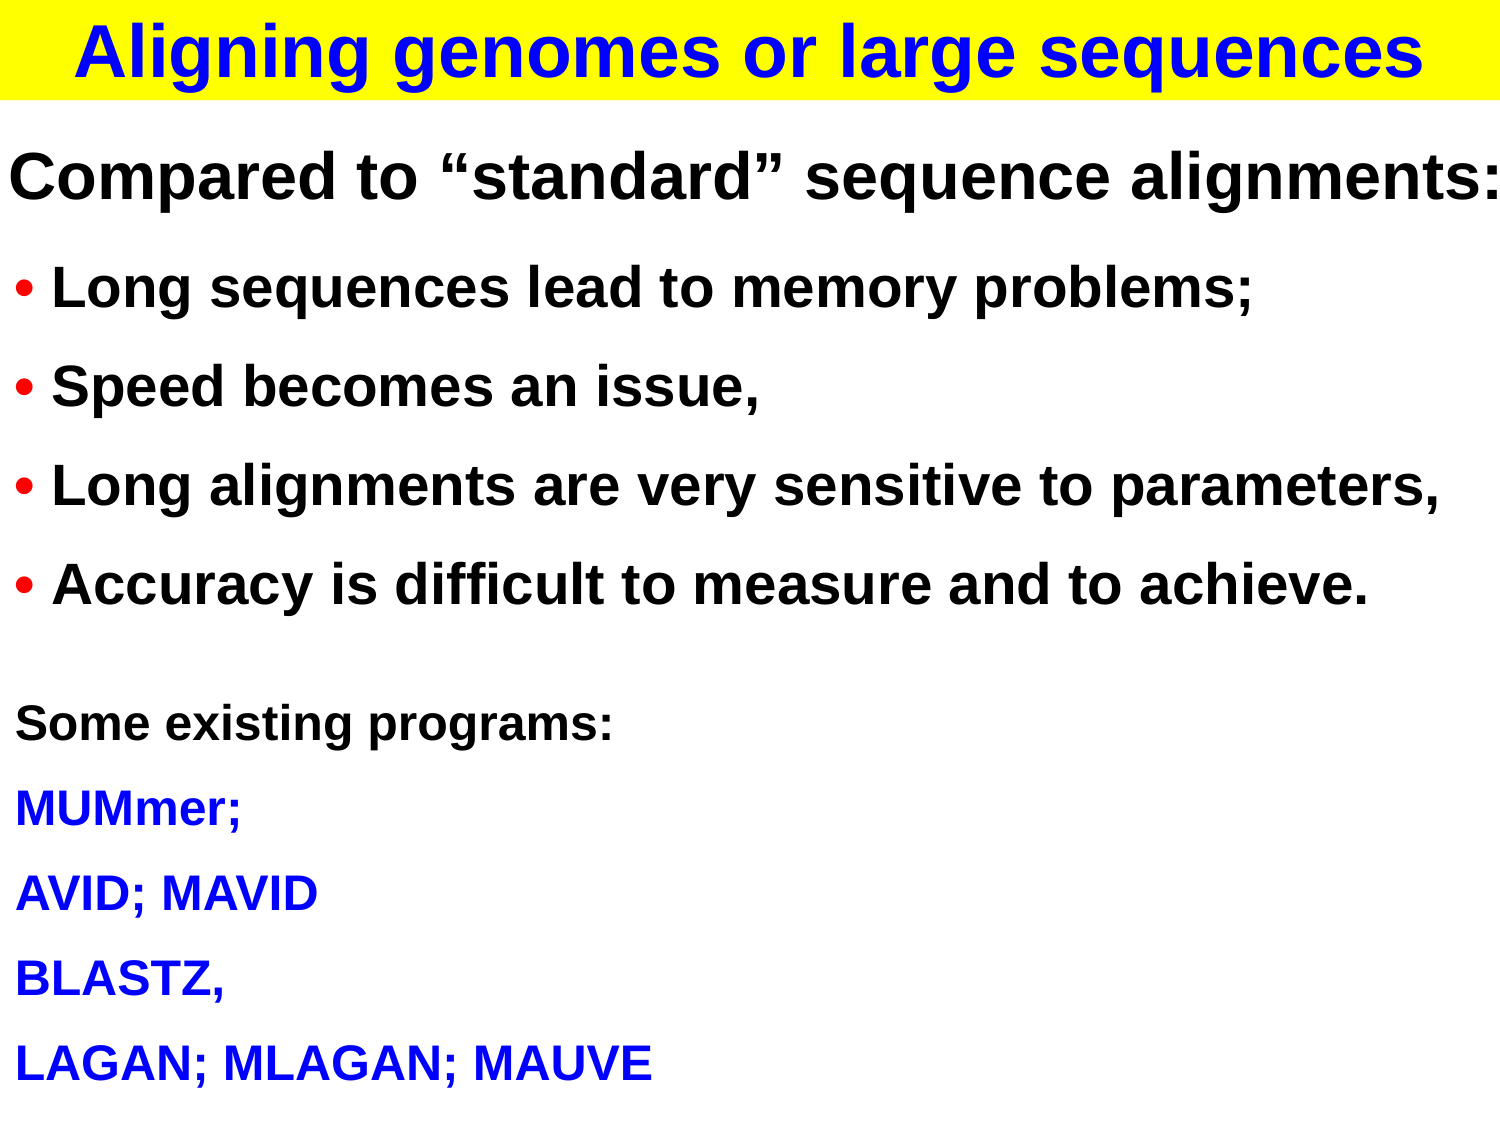

Aligning genomes or large sequences

Compared to “standard” sequence alignments:
• Long sequences lead to memory problems;
• Speed becomes an issue,
• Long alignments are very sensitive to parameters,
• Accuracy is difficult to measure and to achieve.
Some existing programs:
MUMmer;
AVID; MAVID
BLASTZ,
LAGAN; MLAGAN; MAUVE